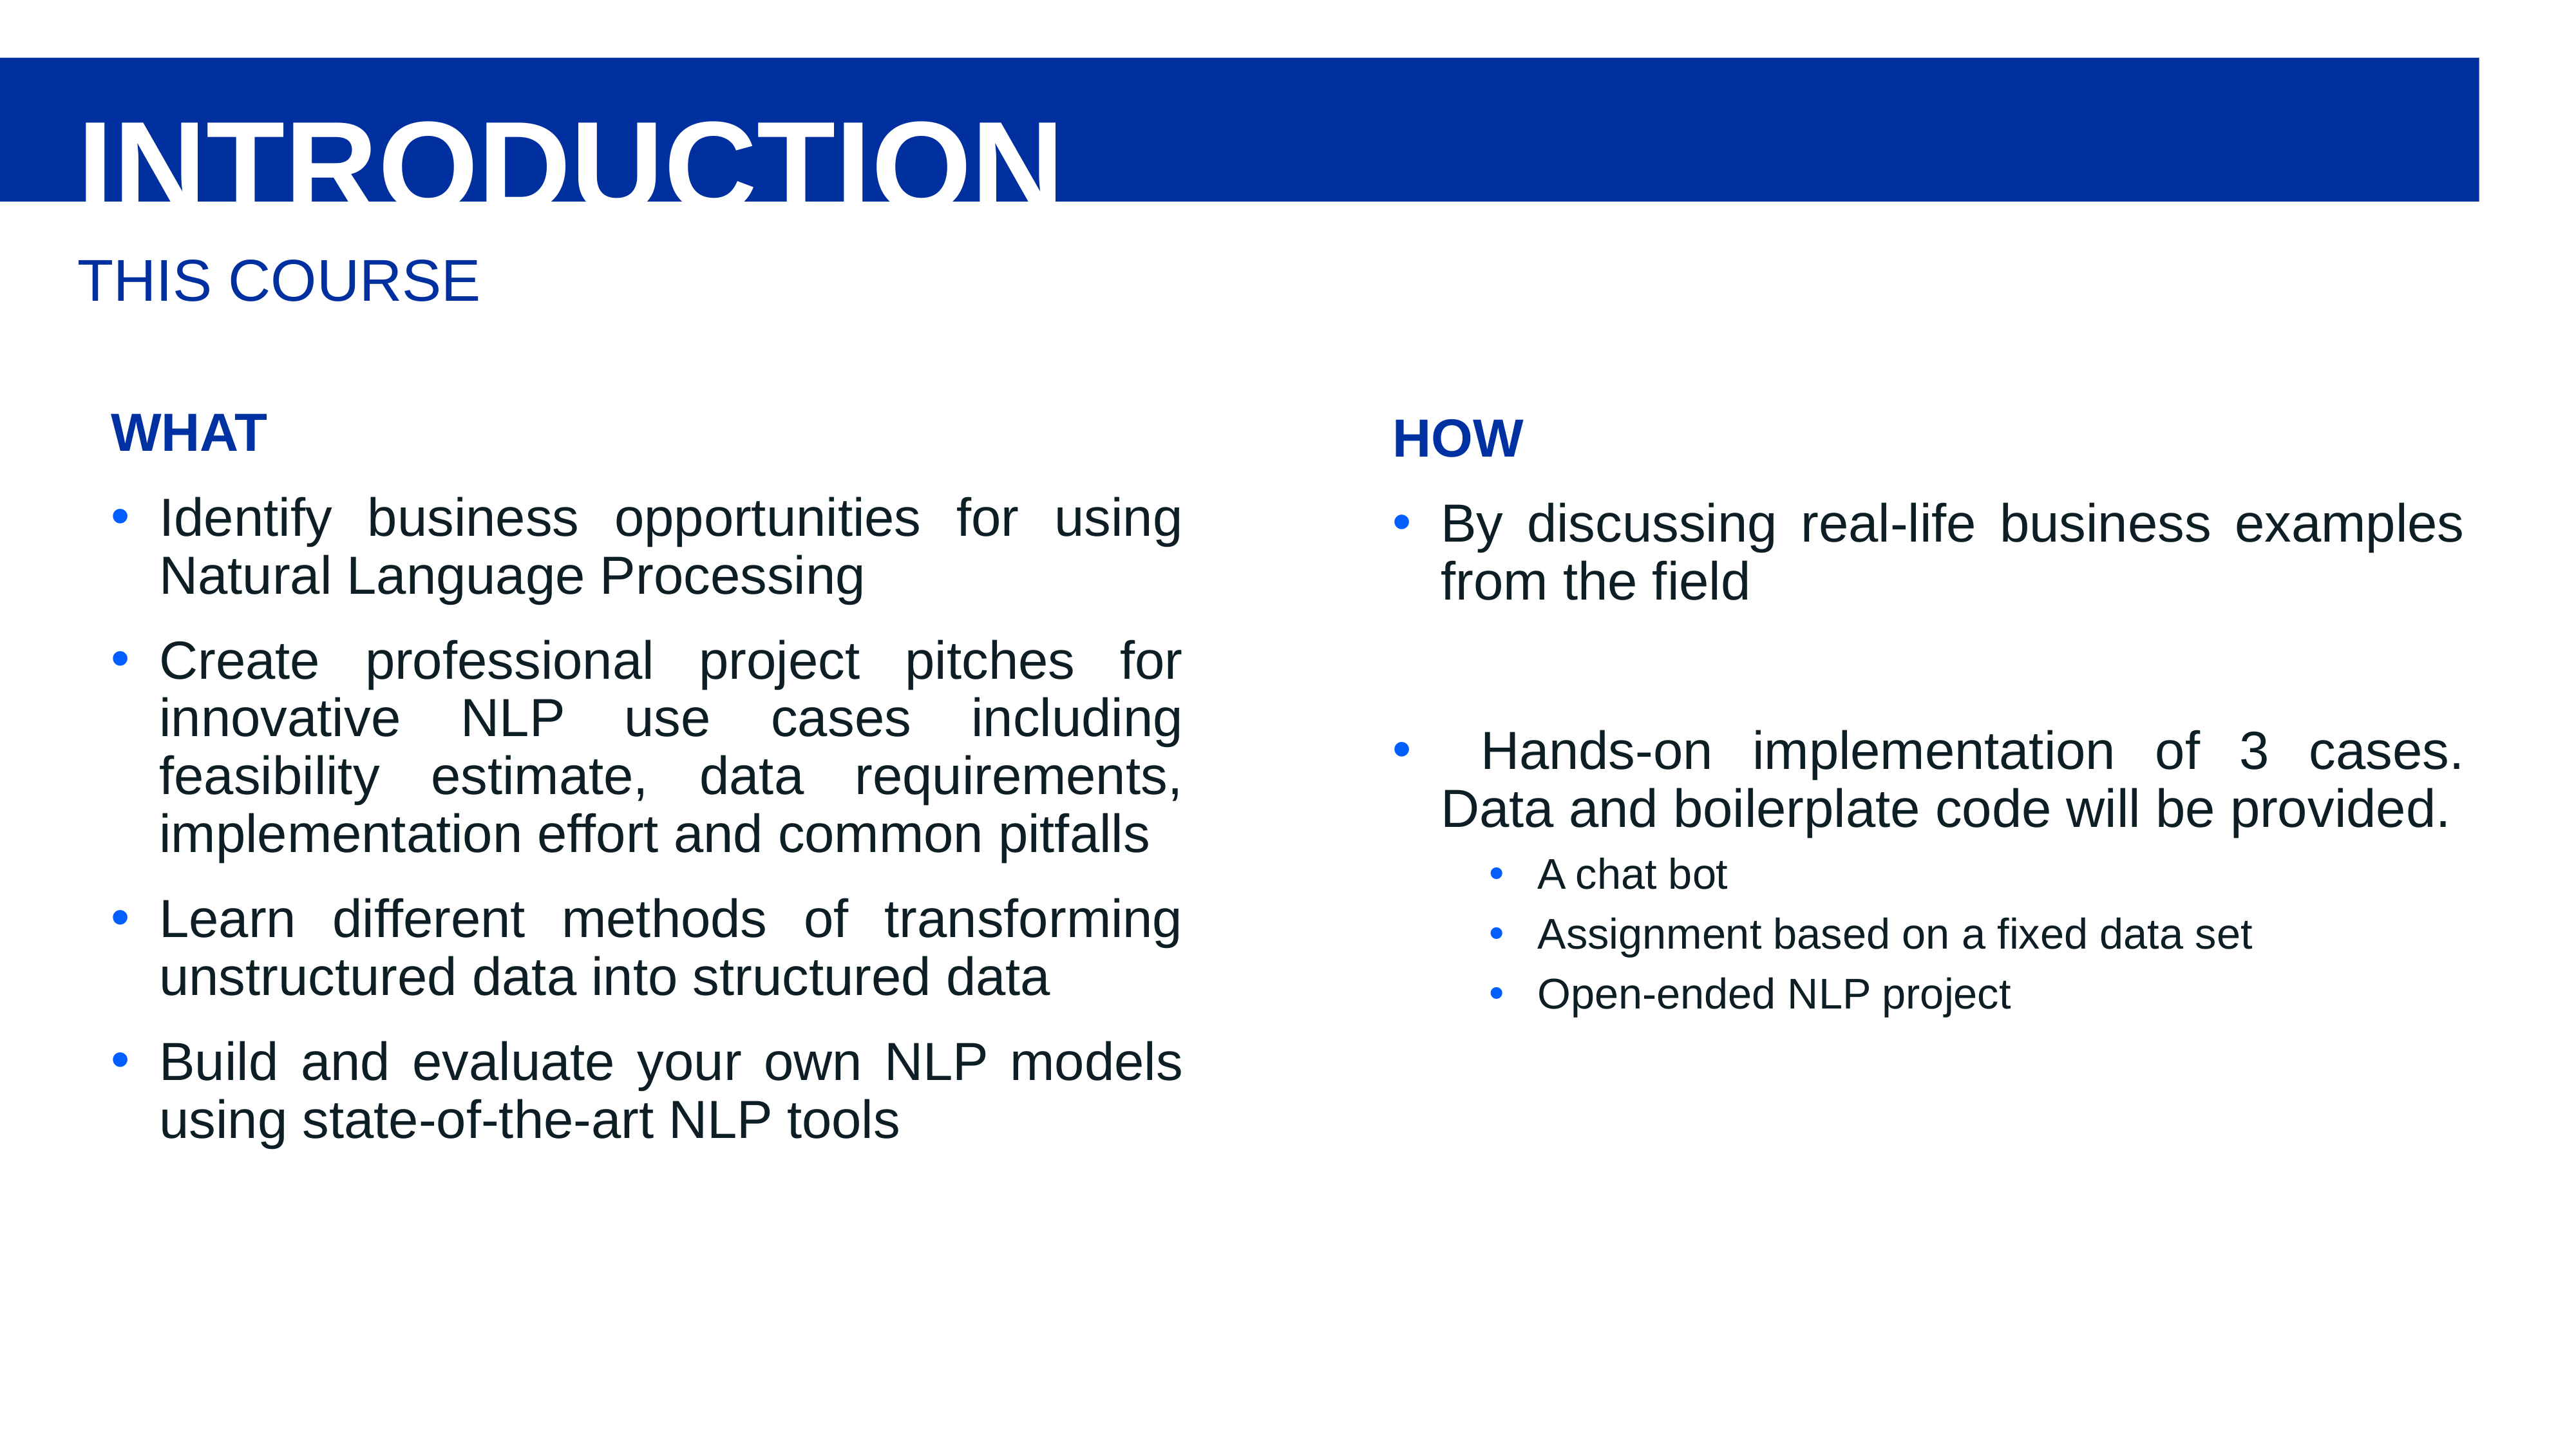

# INTRODUCTION
THIS COURSE
WHAT
Identify business opportunities for using Natural Language Processing
Create professional project pitches for innovative NLP use cases including feasibility estimate, data requirements, implementation effort and common pitfalls
Learn different methods of transforming unstructured data into structured data
Build and evaluate your own NLP models using state-of-the-art NLP tools
HOW
By discussing real-life business examples from the field

 Hands-on implementation of 3 cases. Data and boilerplate code will be provided.
A chat bot
Assignment based on a fixed data set
Open-ended NLP project